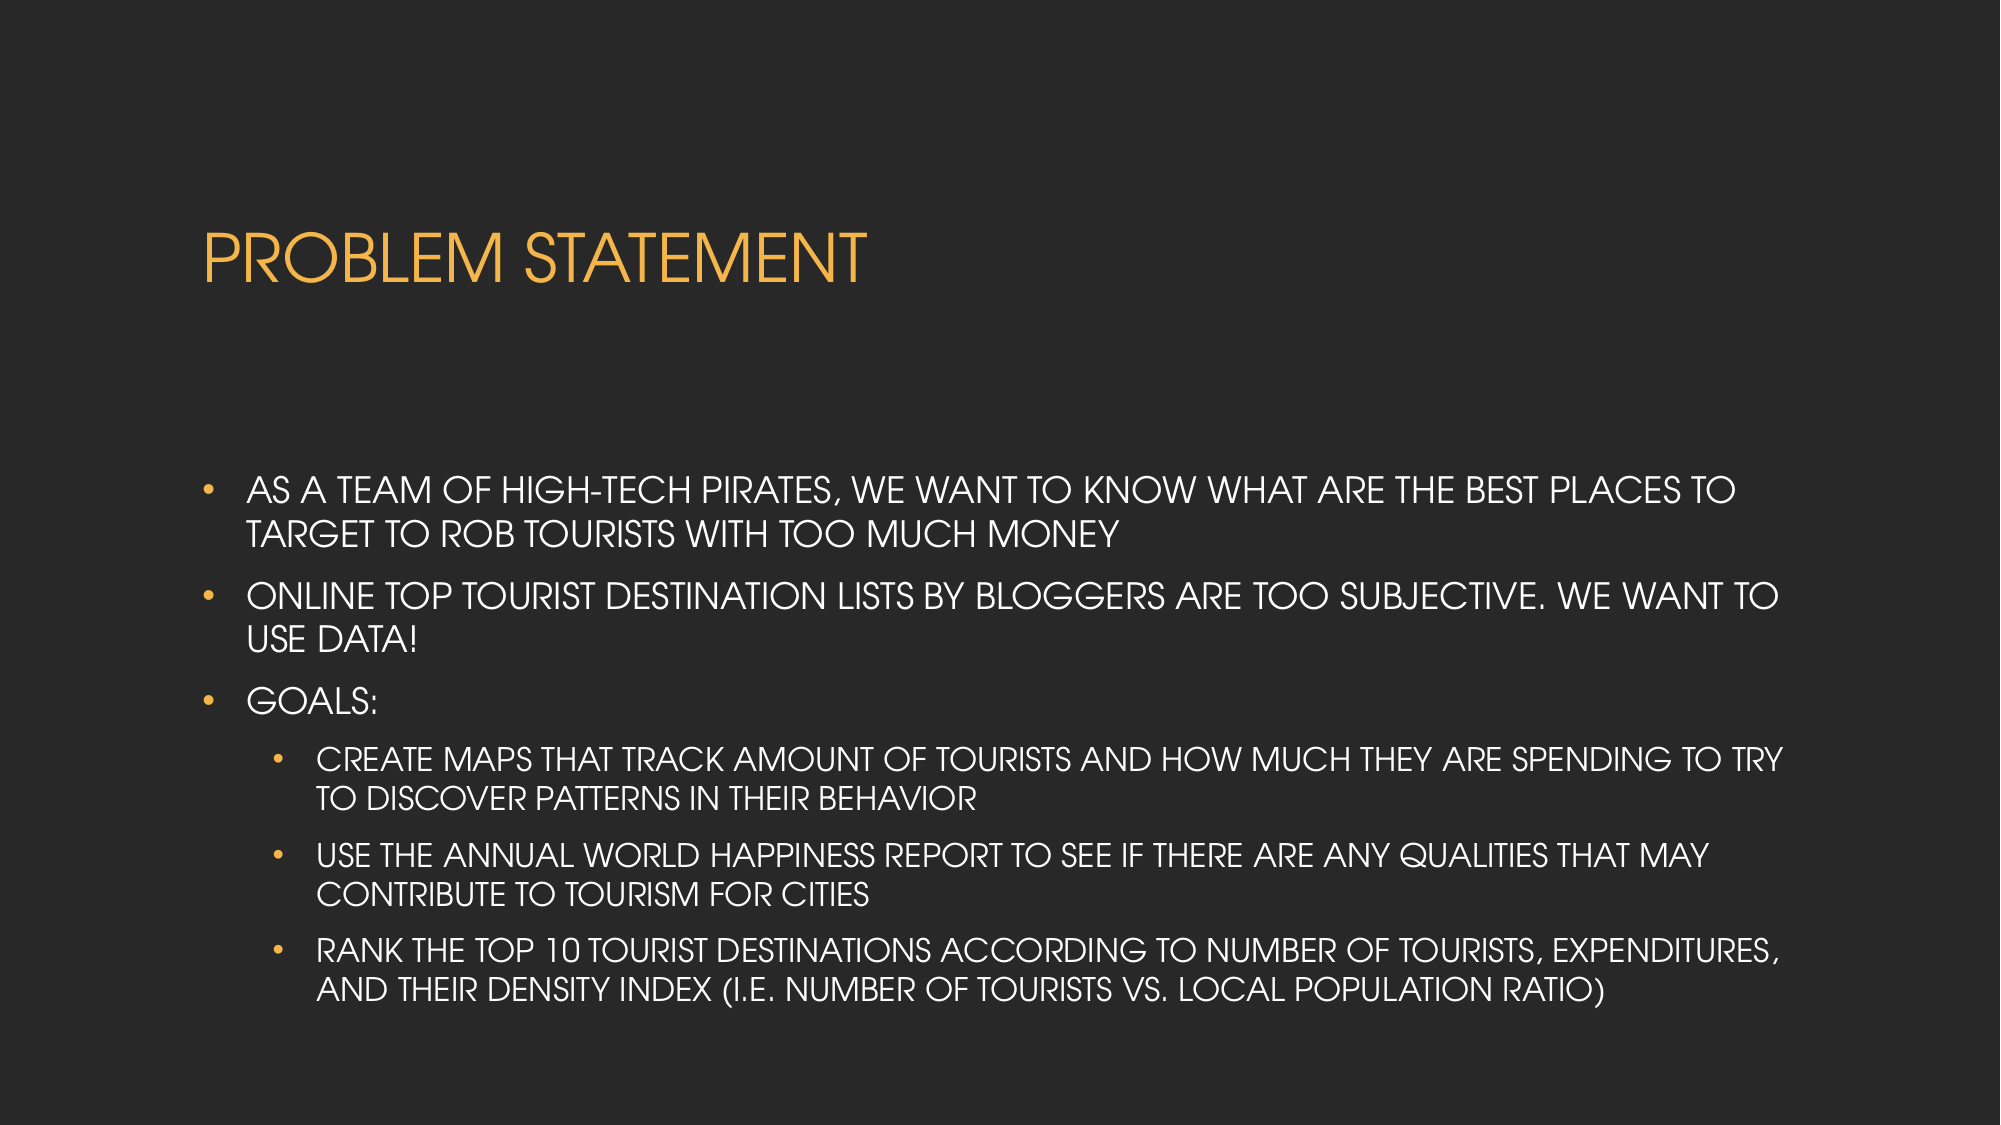

# Problem statement
As a team of high-tech pirates, we want to know what are the best places to target to rob tourists with too much money
Online top tourist destination lists by bloggers are too subjective. We want to use data!
Goals:
create maps that track amount of tourists and how much they are spending to try to discover patterns in their behavior
use the annual World Happiness Report to see if there are any qualities that may contribute to tourism for cities
rank the top 10 tourist destinations according to number of tourists, expenditures, and their density index (i.e. number of tourists vs. local population ratio)